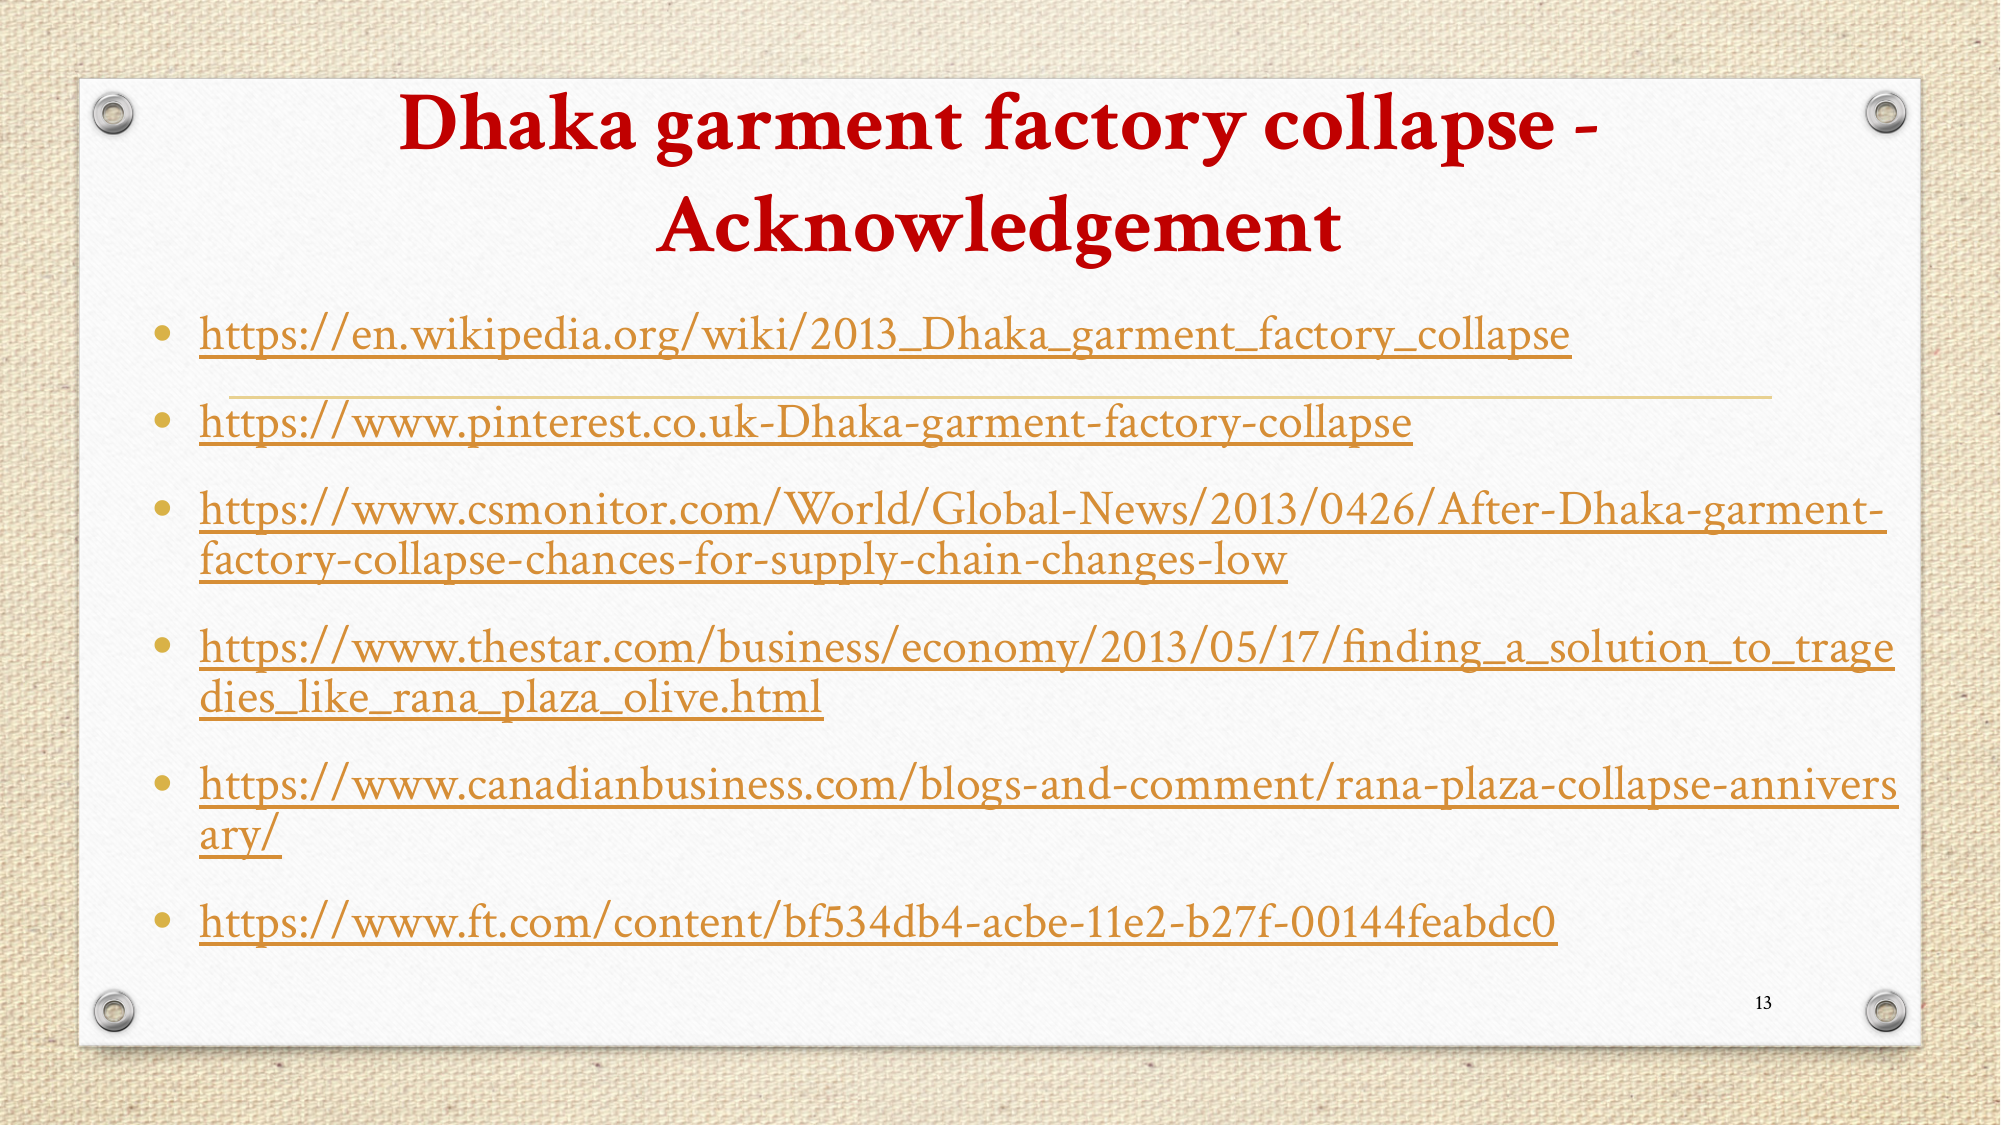

# Dhaka garment factory collapse - Acknowledgement
https://en.wikipedia.org/wiki/2013_Dhaka_garment_factory_collapse
https://www.pinterest.co.uk-Dhaka-garment-factory-collapse
https://www.csmonitor.com/World/Global-News/2013/0426/After-Dhaka-garment-factory-collapse-chances-for-supply-chain-changes-low
https://www.thestar.com/business/economy/2013/05/17/finding_a_solution_to_tragedies_like_rana_plaza_olive.html
https://www.canadianbusiness.com/blogs-and-comment/rana-plaza-collapse-anniversary/
https://www.ft.com/content/bf534db4-acbe-11e2-b27f-00144feabdc0

13